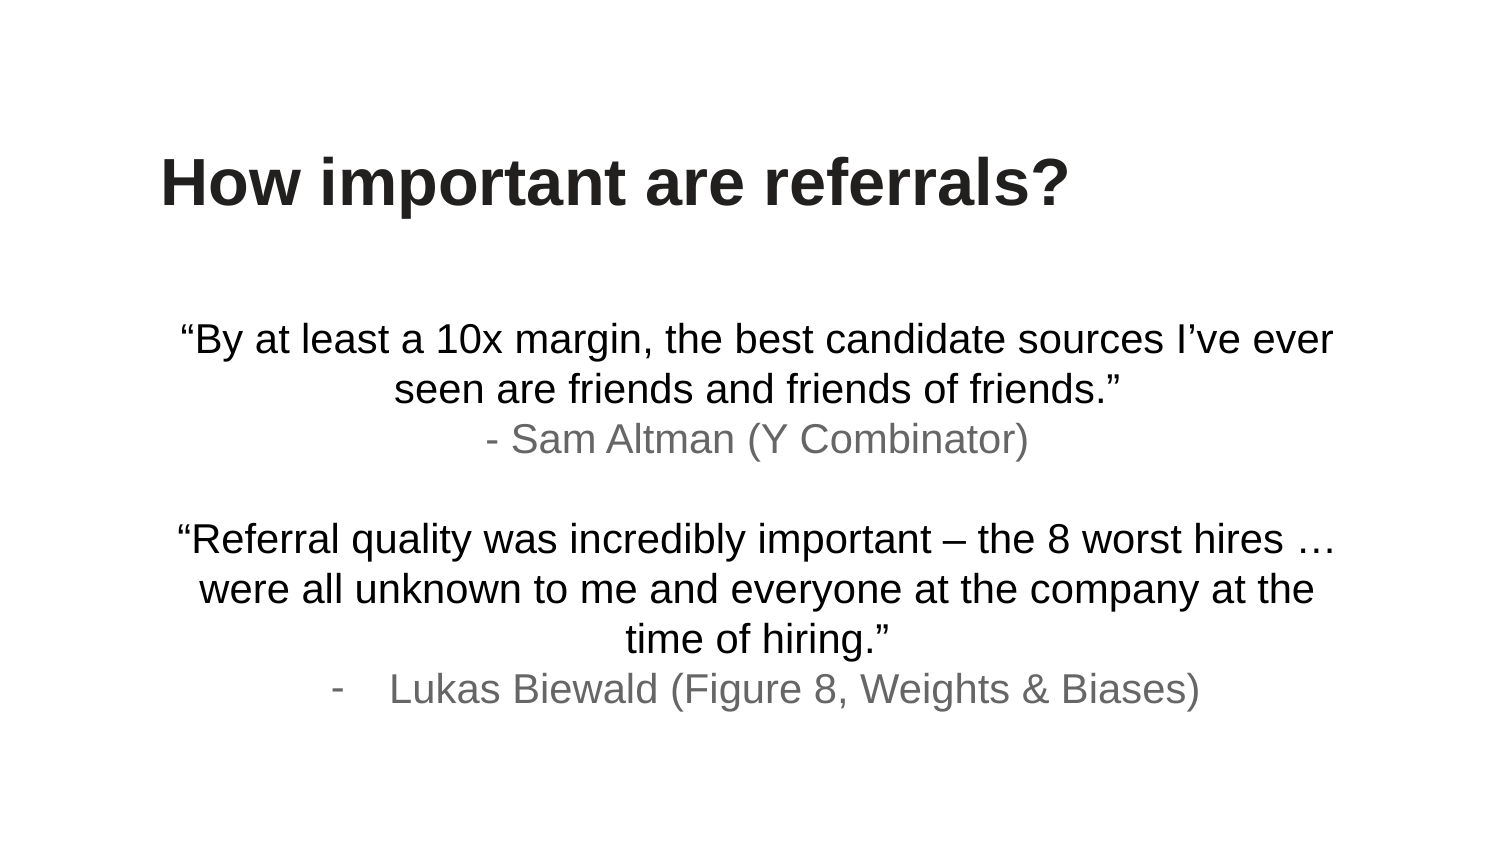

How important are referrals?
“By at least a 10x margin, the best candidate sources I’ve ever seen are friends and friends of friends.”
- Sam Altman (Y Combinator)

“Referral quality was incredibly important – the 8 worst hires … were all unknown to me and everyone at the company at the time of hiring.”
Lukas Biewald (Figure 8, Weights & Biases)